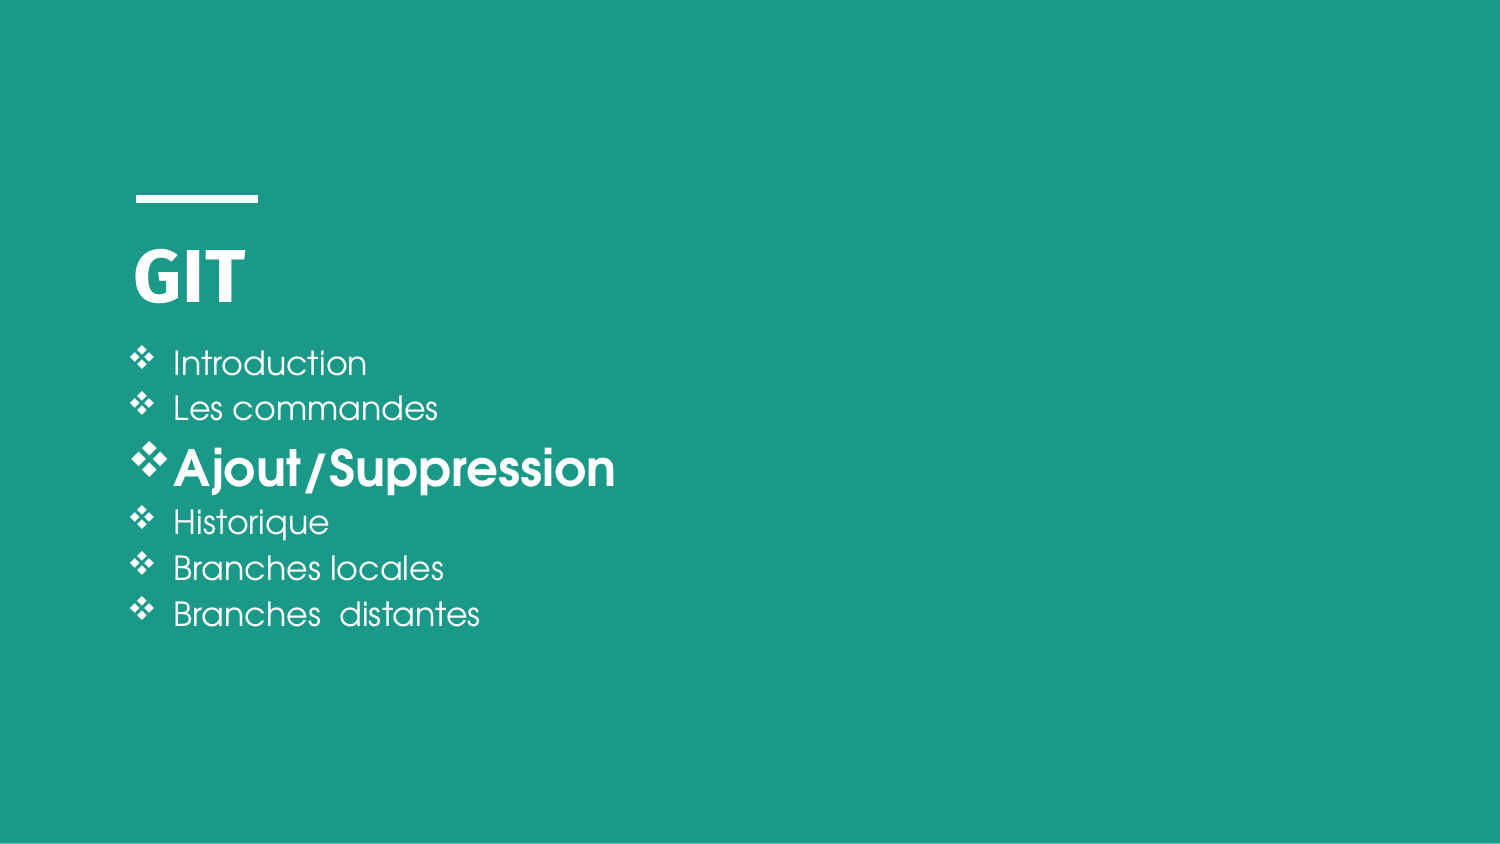

# GIT
Introduction
Les commandes
Ajout/Suppression
Historique
Branches locales
Branches  distantes